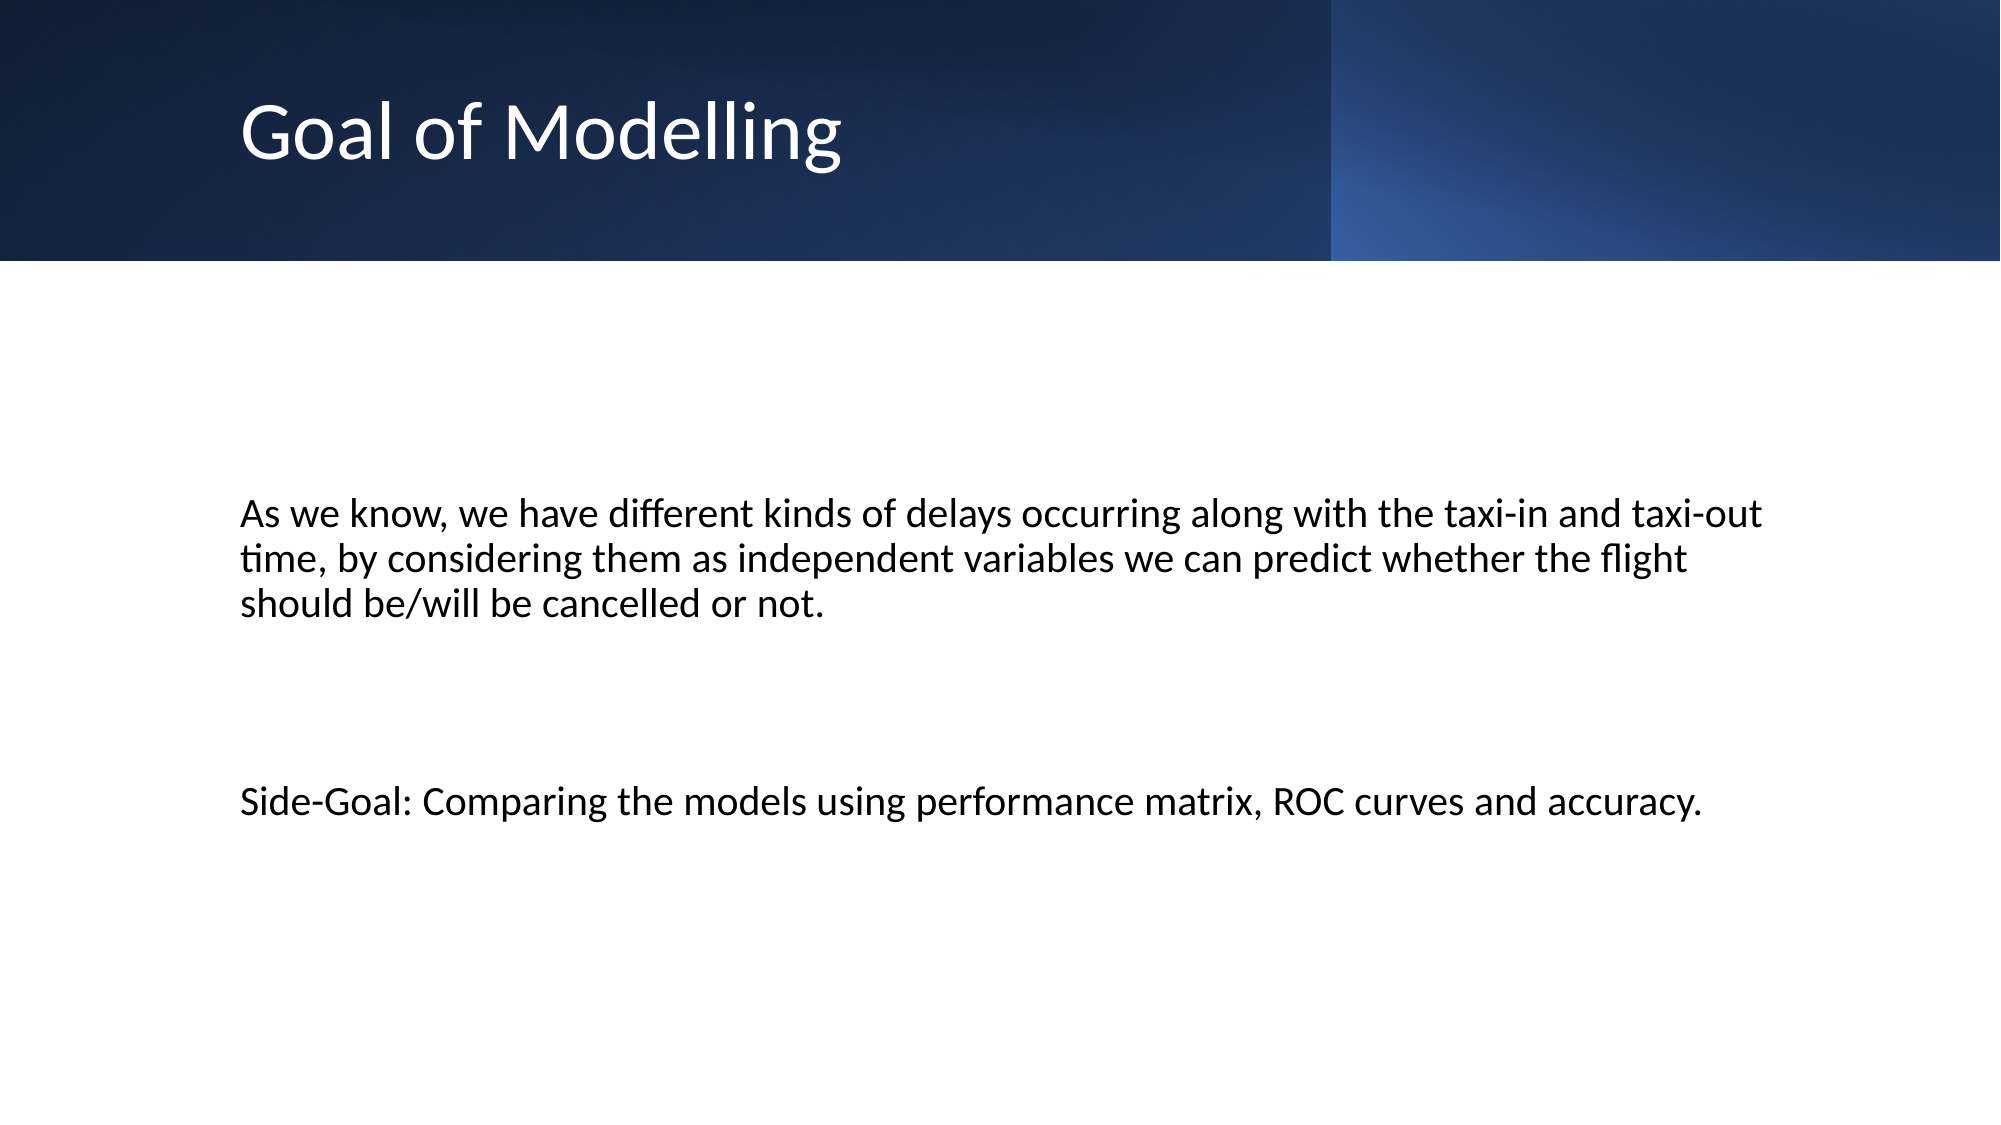

# Goal of Modelling
As we know, we have different kinds of delays occurring along with the taxi-in and taxi-out time, by considering them as independent variables we can predict whether the flight should be/will be cancelled or not.

Side-Goal: Comparing the models using performance matrix, ROC curves and accuracy.

92